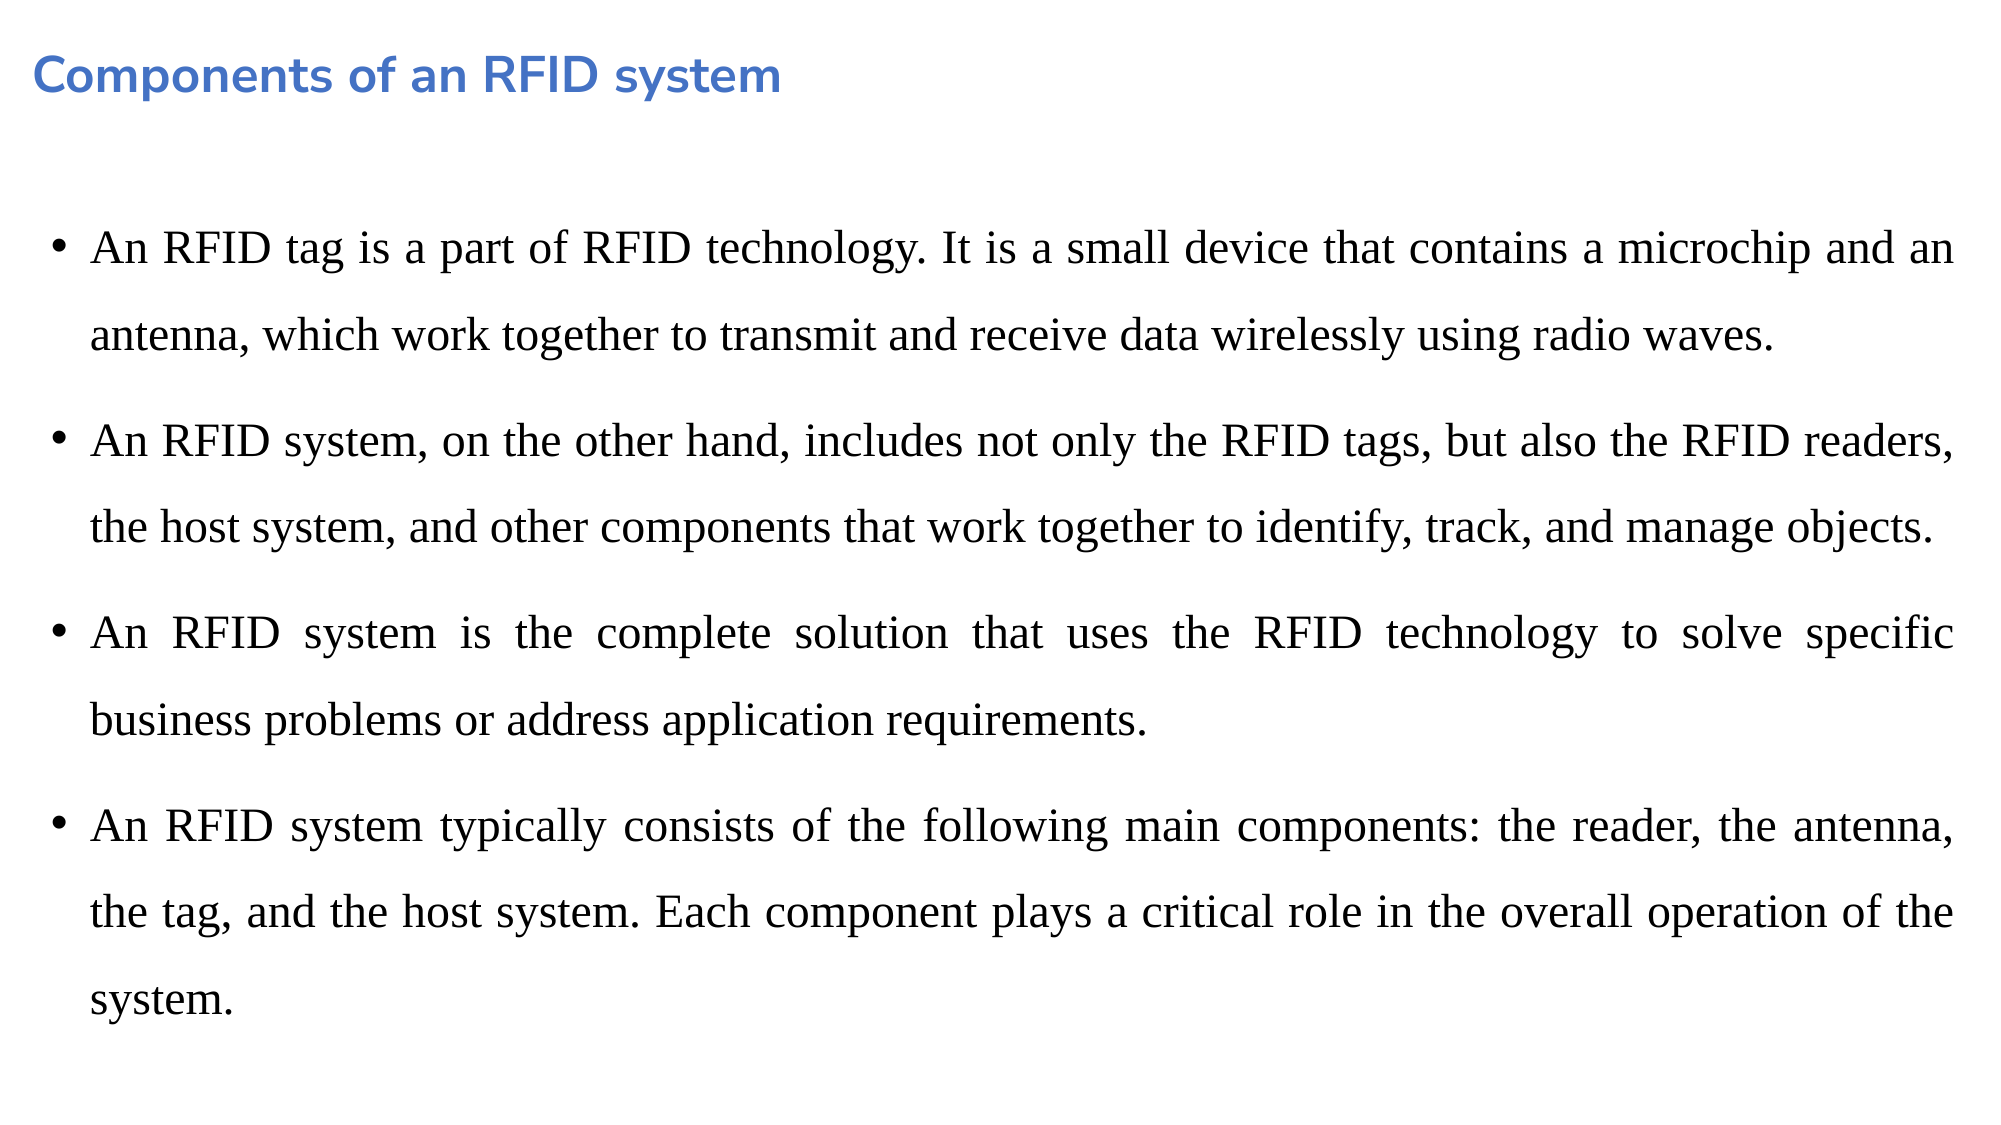

# Components of an RFID system
An RFID tag is a part of RFID technology. It is a small device that contains a microchip and an antenna, which work together to transmit and receive data wirelessly using radio waves.
An RFID system, on the other hand, includes not only the RFID tags, but also the RFID readers, the host system, and other components that work together to identify, track, and manage objects.
An RFID system is the complete solution that uses the RFID technology to solve specific business problems or address application requirements.
An RFID system typically consists of the following main components: the reader, the antenna, the tag, and the host system. Each component plays a critical role in the overall operation of the system.